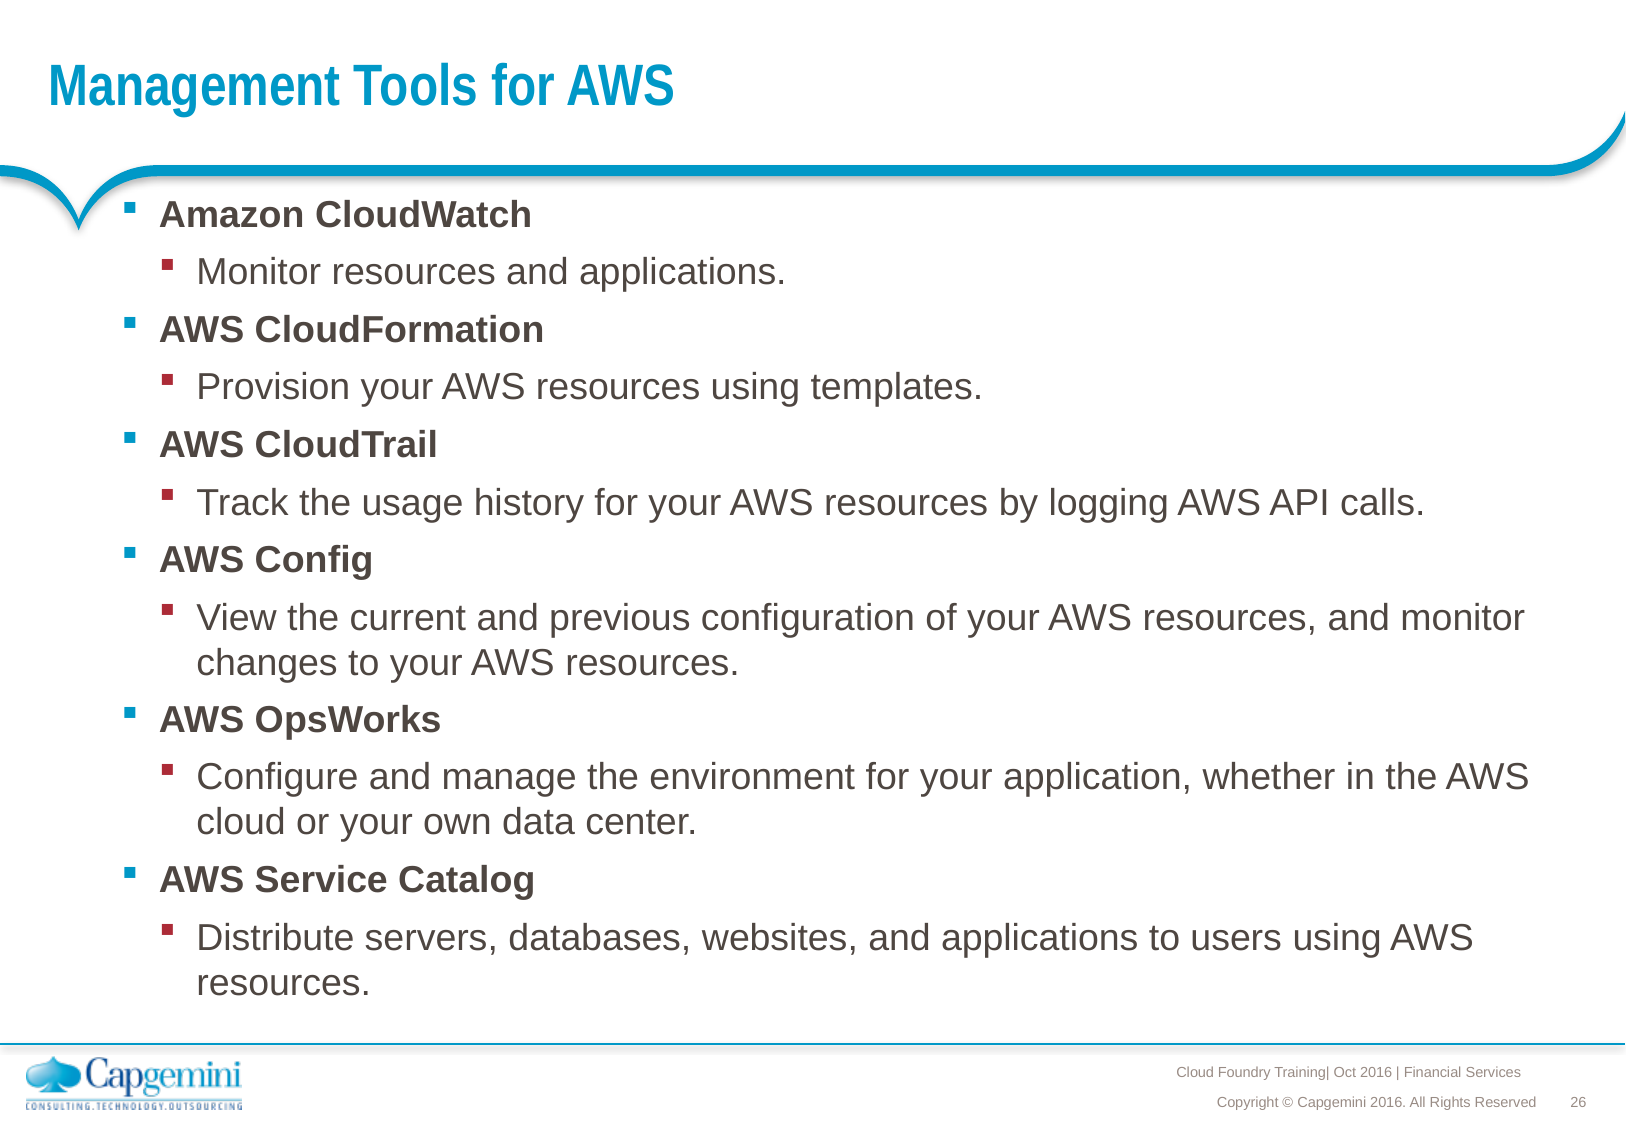

# Management Tools for AWS
Amazon CloudWatch
Monitor resources and applications.
AWS CloudFormation
Provision your AWS resources using templates.
AWS CloudTrail
Track the usage history for your AWS resources by logging AWS API calls.
AWS Config
View the current and previous configuration of your AWS resources, and monitor changes to your AWS resources.
AWS OpsWorks
Configure and manage the environment for your application, whether in the AWS cloud or your own data center.
AWS Service Catalog
Distribute servers, databases, websites, and applications to users using AWS resources.